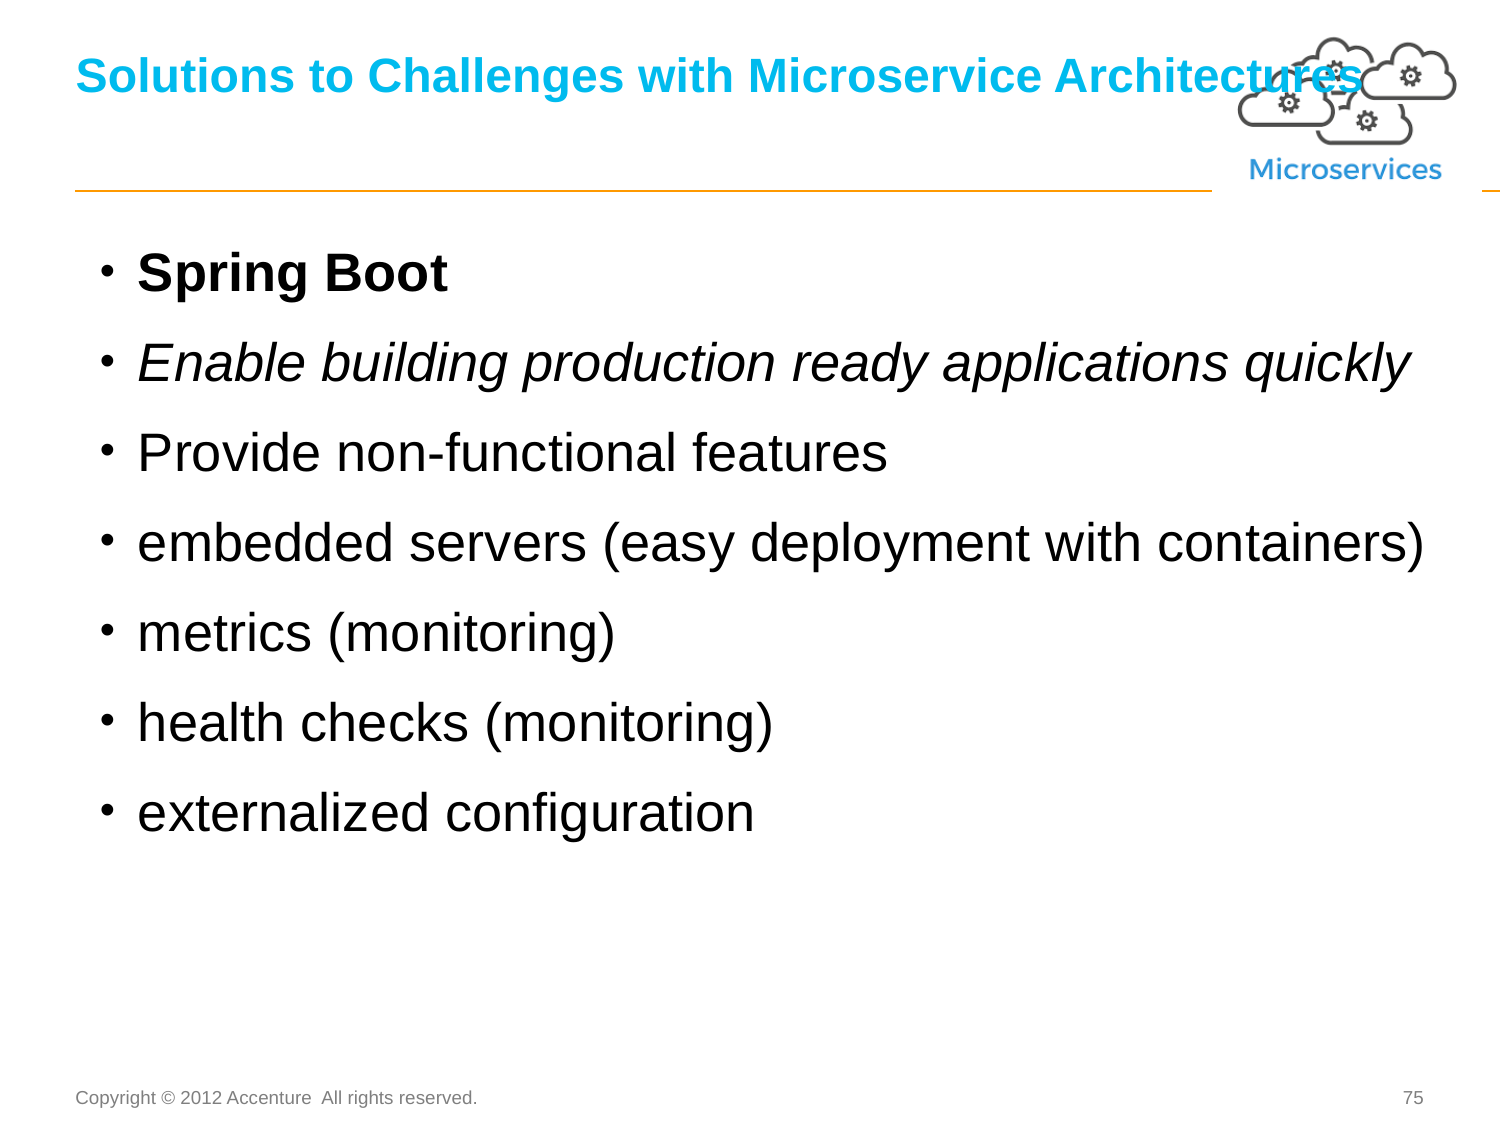

# Solutions to Challenges with Microservice Architectures
Spring Boot
Enable building production ready applications quickly
Provide non-functional features
embedded servers (easy deployment with containers)
metrics (monitoring)
health checks (monitoring)
externalized configuration